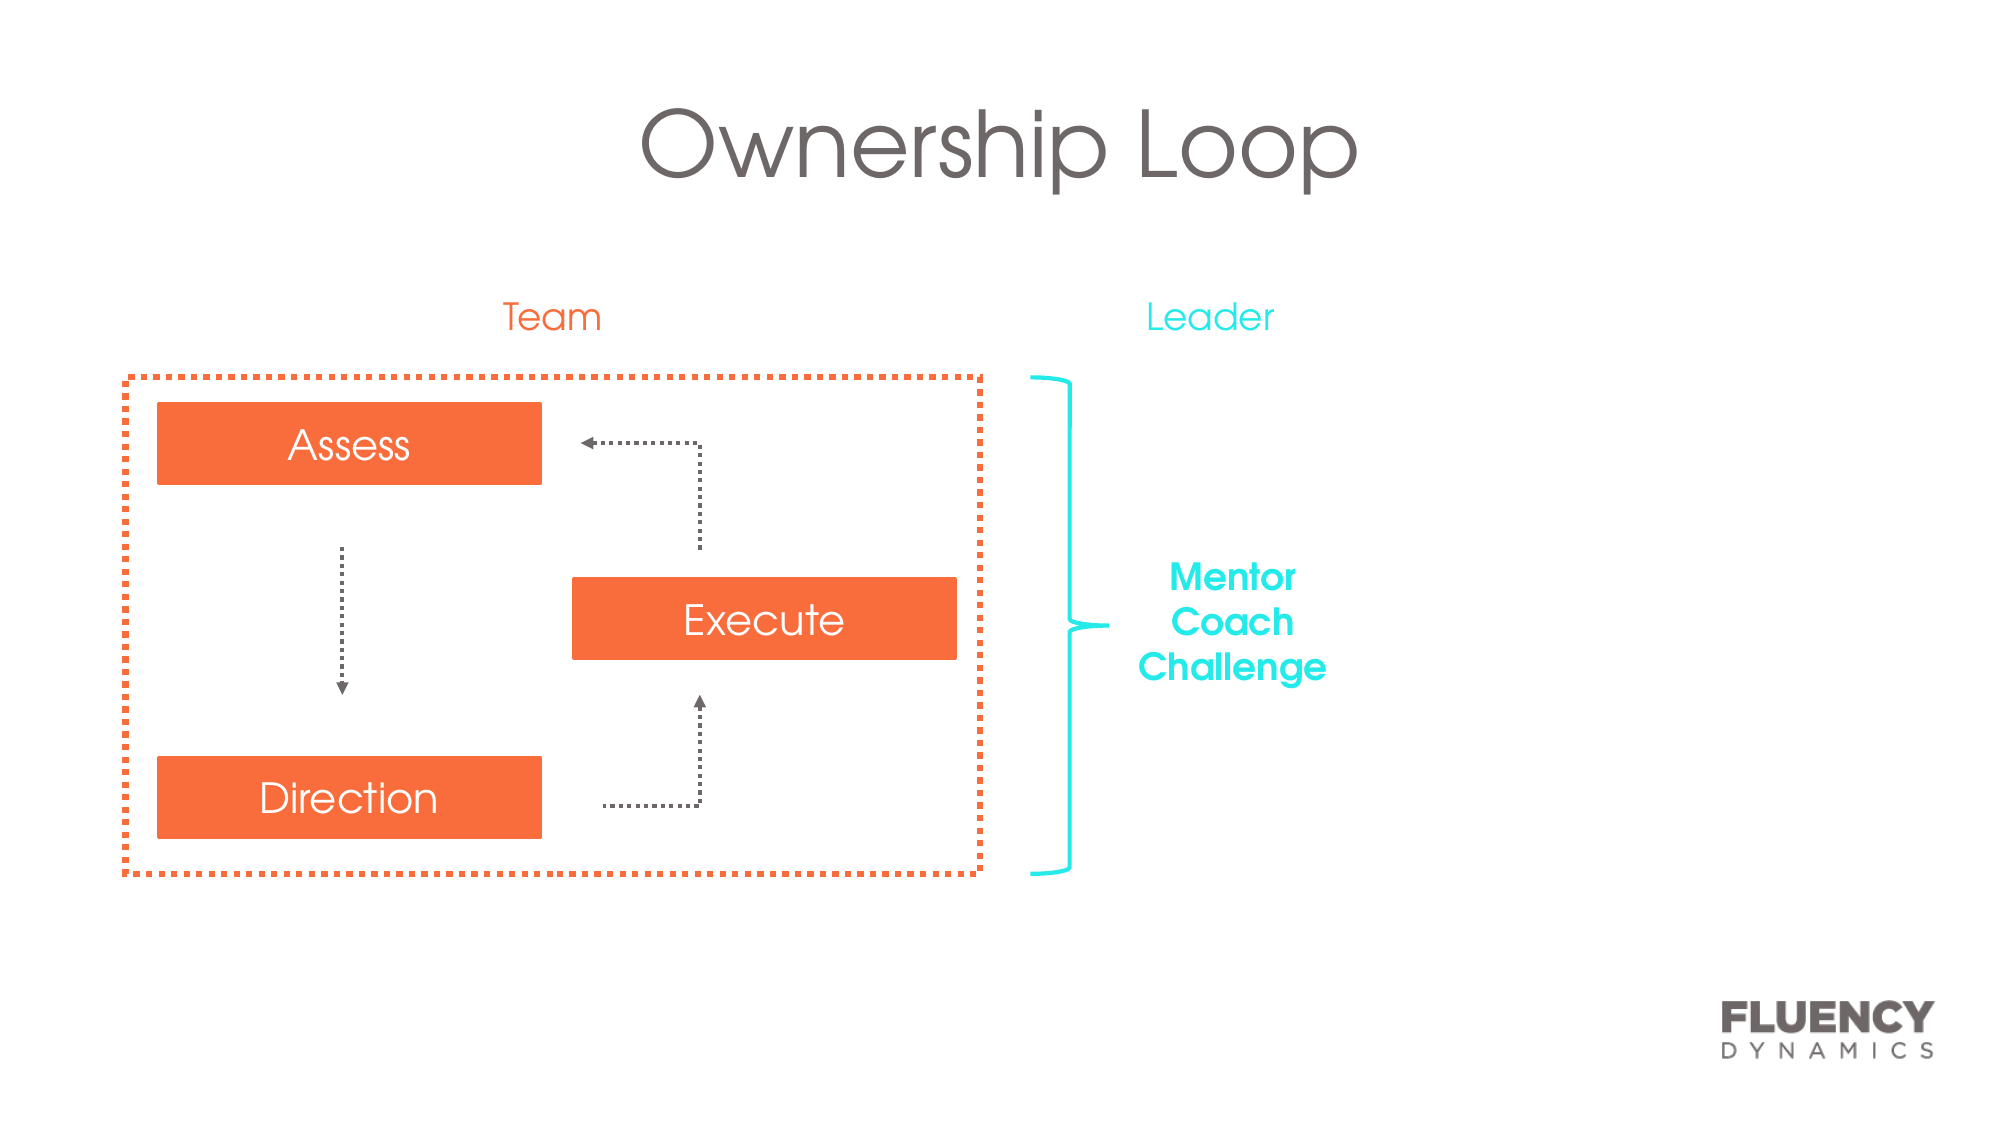

# Ownership Loop
Team
Leader

Assess

Mentor
Coach
Challenge

Execute

Direction